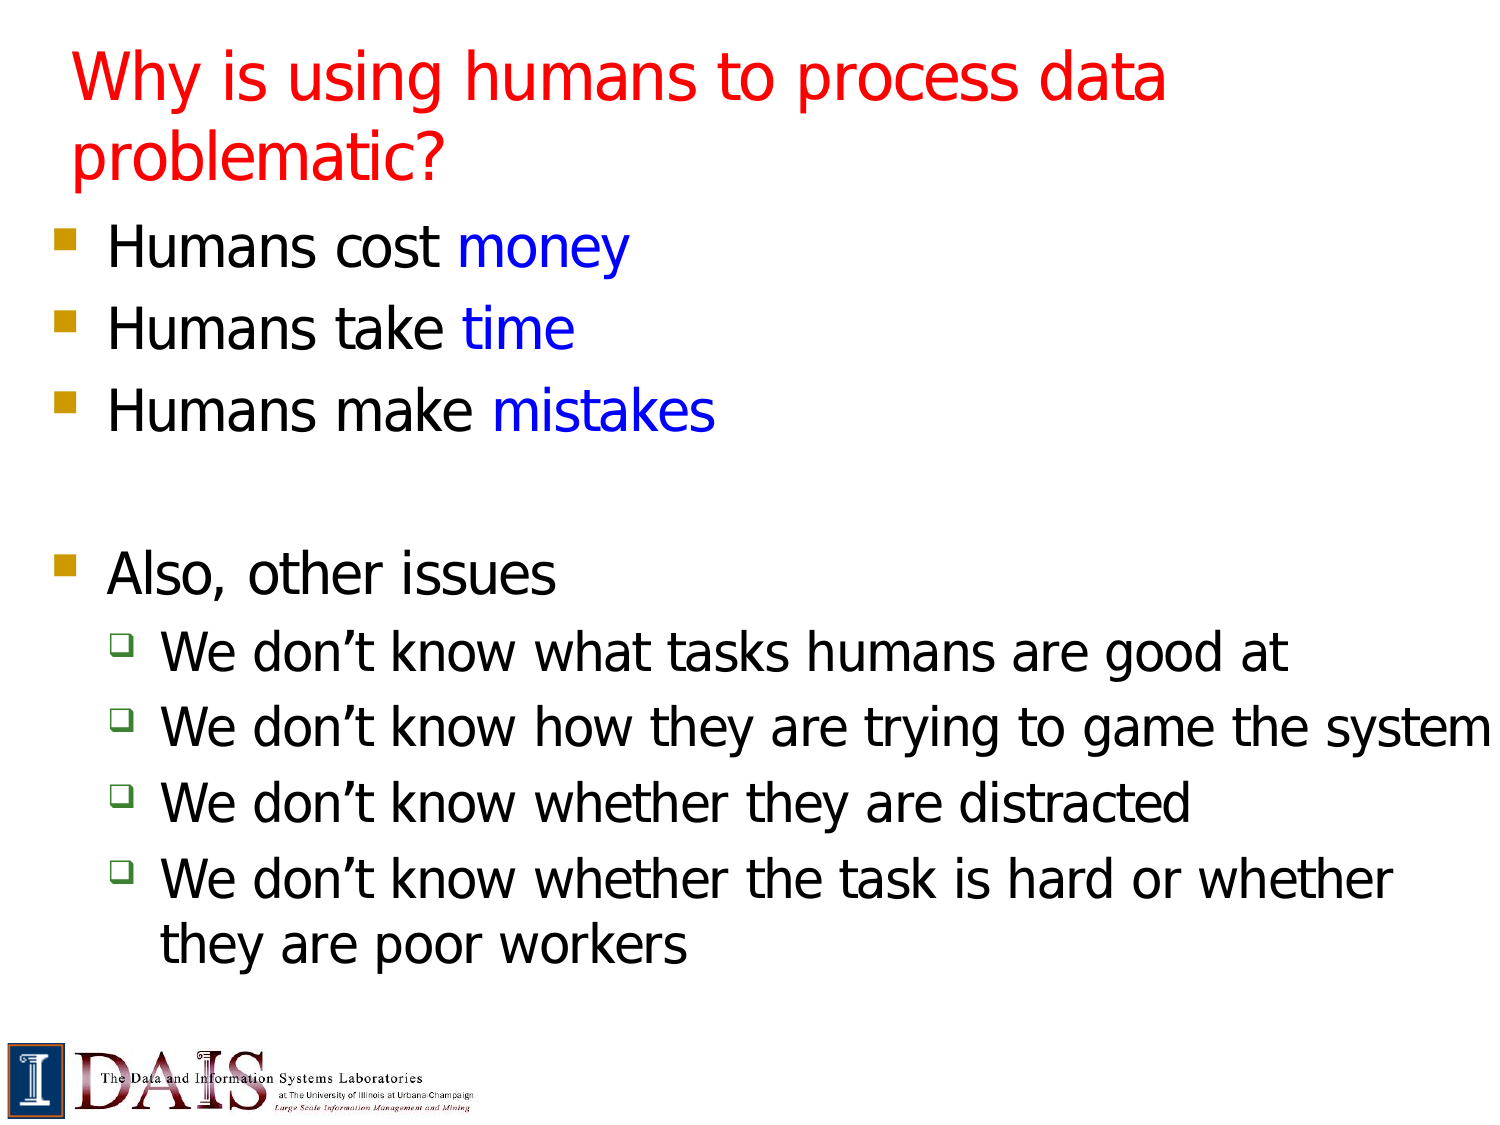

# Why is using humans to process data problematic?
Humans cost money
Humans take time
Humans make mistakes

Also, other issues
We don’t know what tasks humans are good at
We don’t know how they are trying to game the system
We don’t know whether they are distracted
We don’t know whether the task is hard or whether they are poor workers